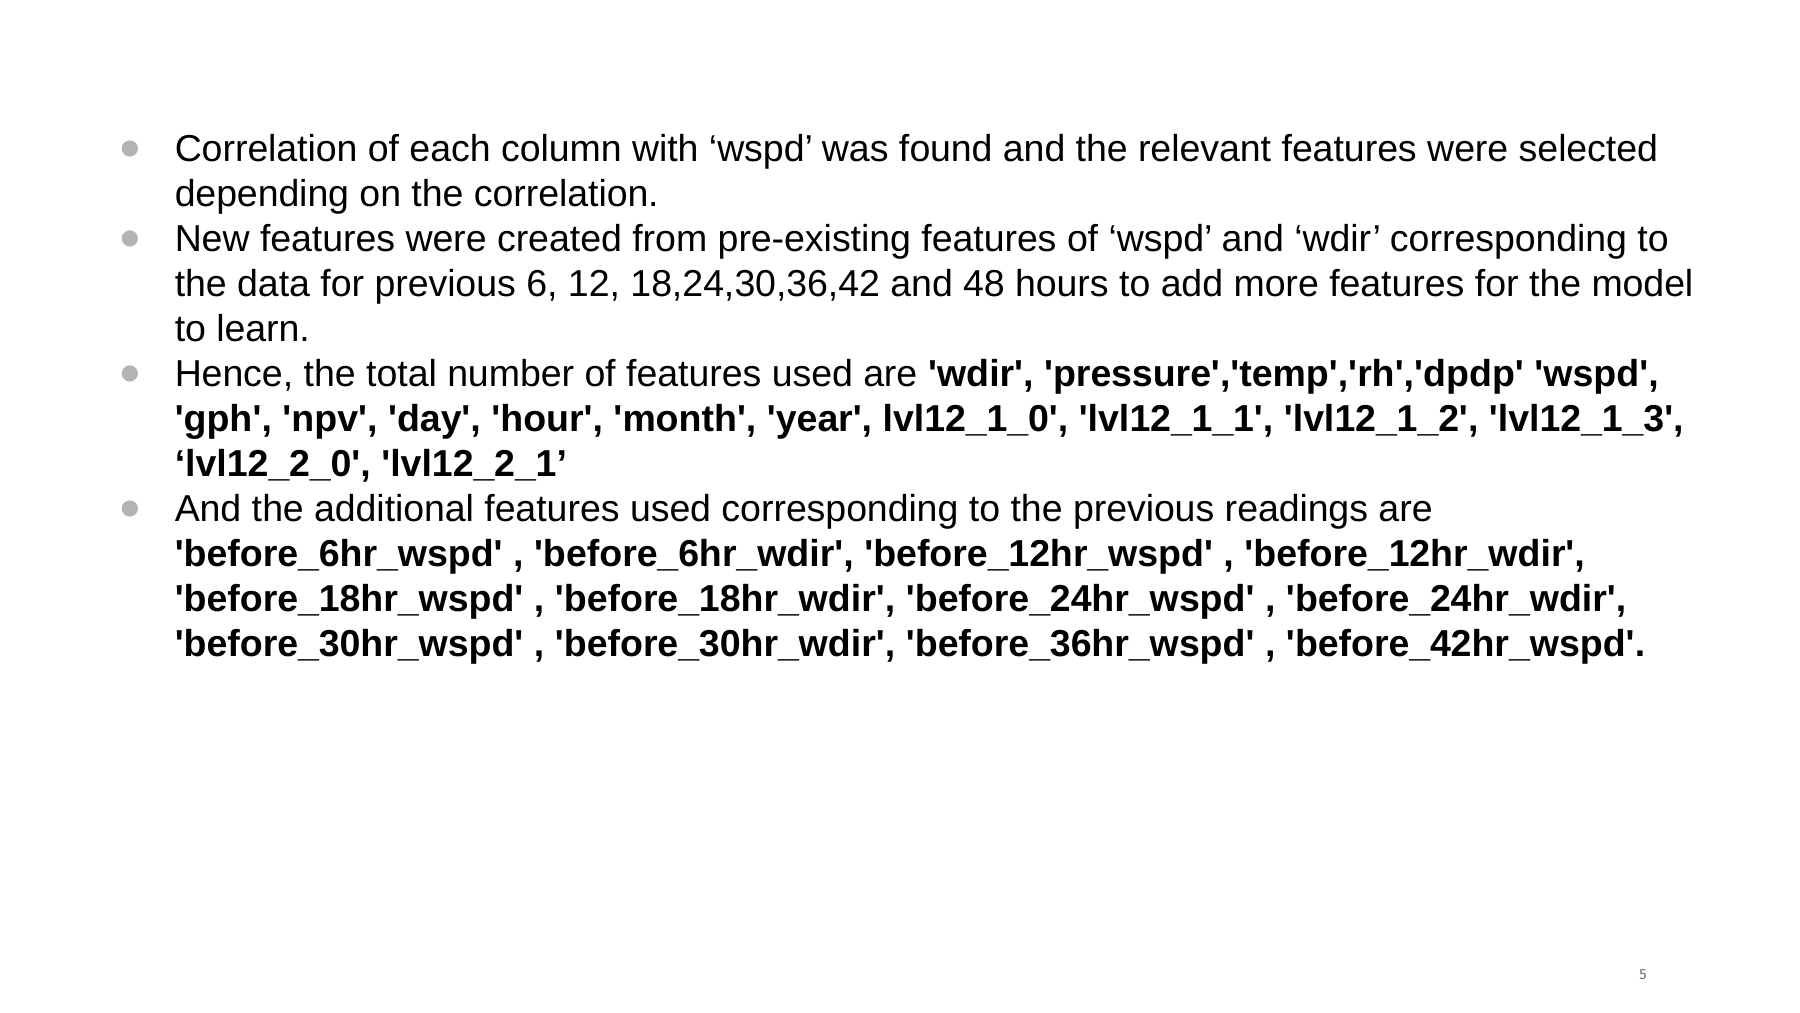

Correlation of each column with ‘wspd’ was found and the relevant features were selected depending on the correlation.
New features were created from pre-existing features of ‘wspd’ and ‘wdir’ corresponding to the data for previous 6, 12, 18,24,30,36,42 and 48 hours to add more features for the model to learn.
Hence, the total number of features used are 'wdir', 'pressure','temp','rh','dpdp' 'wspd', 'gph', 'npv', 'day', 'hour', 'month', 'year', lvl12_1_0', 'lvl12_1_1', 'lvl12_1_2', 'lvl12_1_3', ‘lvl12_2_0', 'lvl12_2_1’
And the additional features used corresponding to the previous readings are 'before_6hr_wspd' , 'before_6hr_wdir', 'before_12hr_wspd' , 'before_12hr_wdir', 'before_18hr_wspd' , 'before_18hr_wdir', 'before_24hr_wspd' , 'before_24hr_wdir', 'before_30hr_wspd' , 'before_30hr_wdir', 'before_36hr_wspd' , 'before_42hr_wspd'.